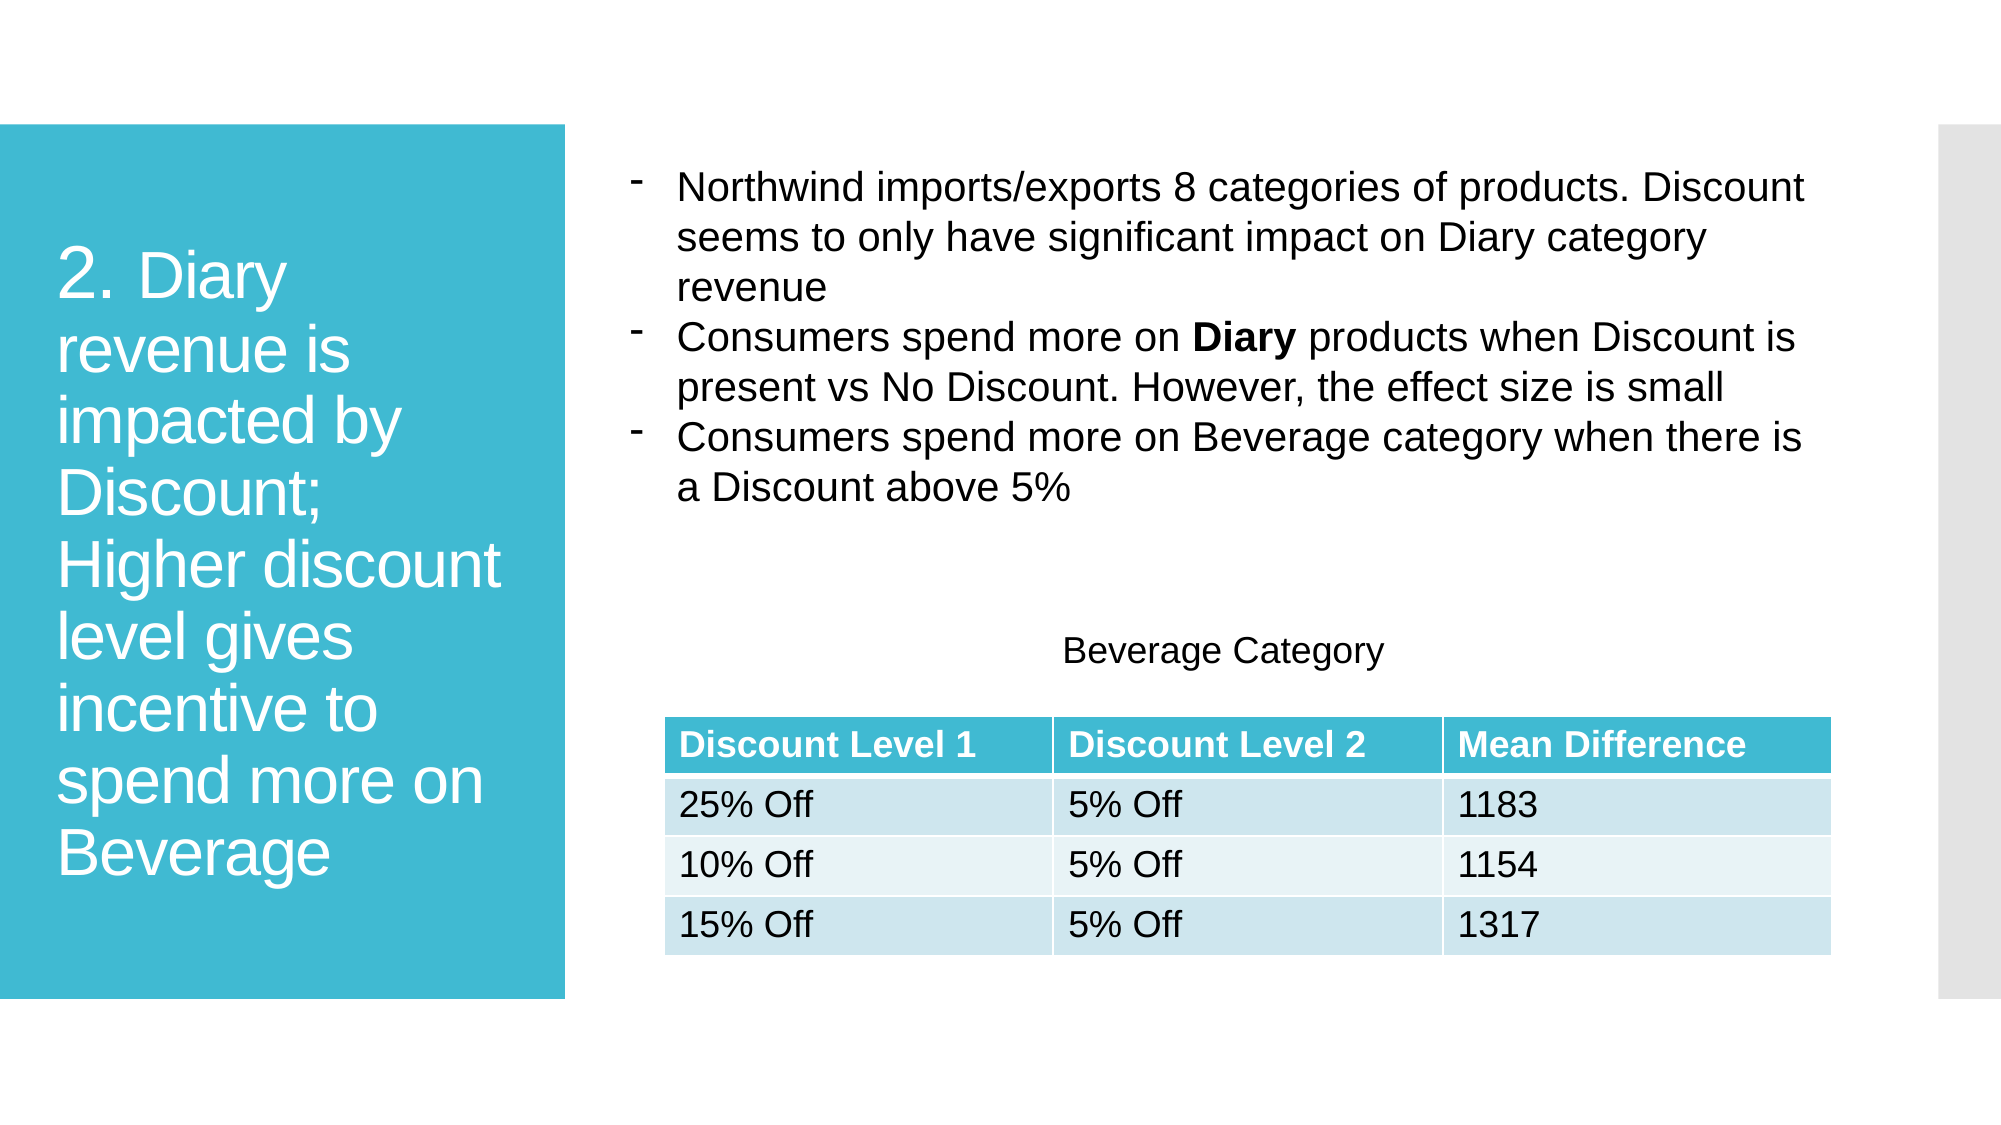

Northwind imports/exports 8 categories of products. Discount seems to only have significant impact on Diary category revenue
Consumers spend more on Diary products when Discount is present vs No Discount. However, the effect size is small
Consumers spend more on Beverage category when there is a Discount above 5%

# 2. Diary revenue is impacted by Discount; Higher discount level gives incentive to spend more on Beverage
Beverage Category
| Discount Level 1 | Discount Level 2 | Mean Difference |
| --- | --- | --- |
| 25% Off | 5% Off | 1183 |
| 10% Off | 5% Off | 1154 |
| 15% Off | 5% Off | 1317 |